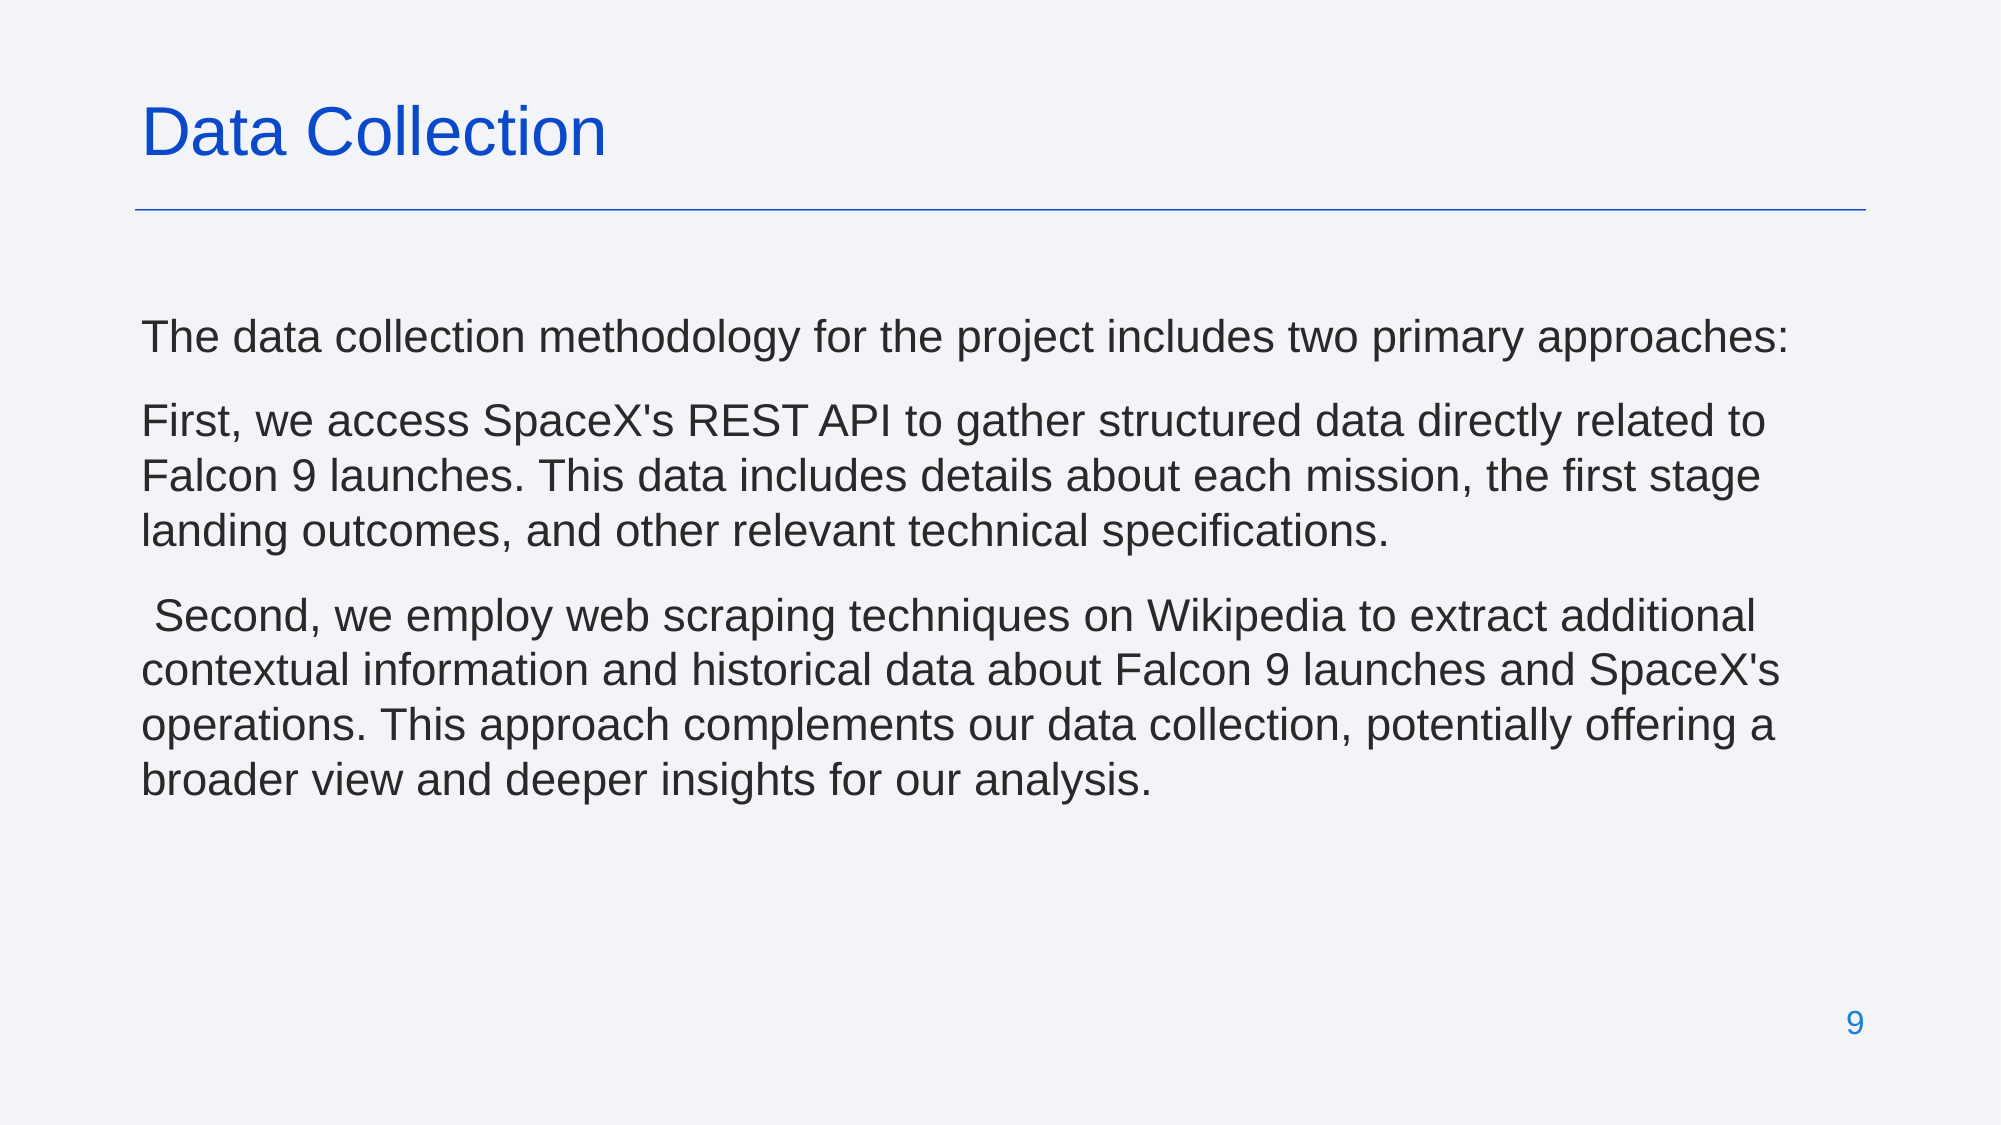

Data Collection
The data collection methodology for the project includes two primary approaches:
First, we access SpaceX's REST API to gather structured data directly related to Falcon 9 launches. This data includes details about each mission, the first stage landing outcomes, and other relevant technical specifications.
 Second, we employ web scraping techniques on Wikipedia to extract additional contextual information and historical data about Falcon 9 launches and SpaceX's operations. This approach complements our data collection, potentially offering a broader view and deeper insights for our analysis.
9